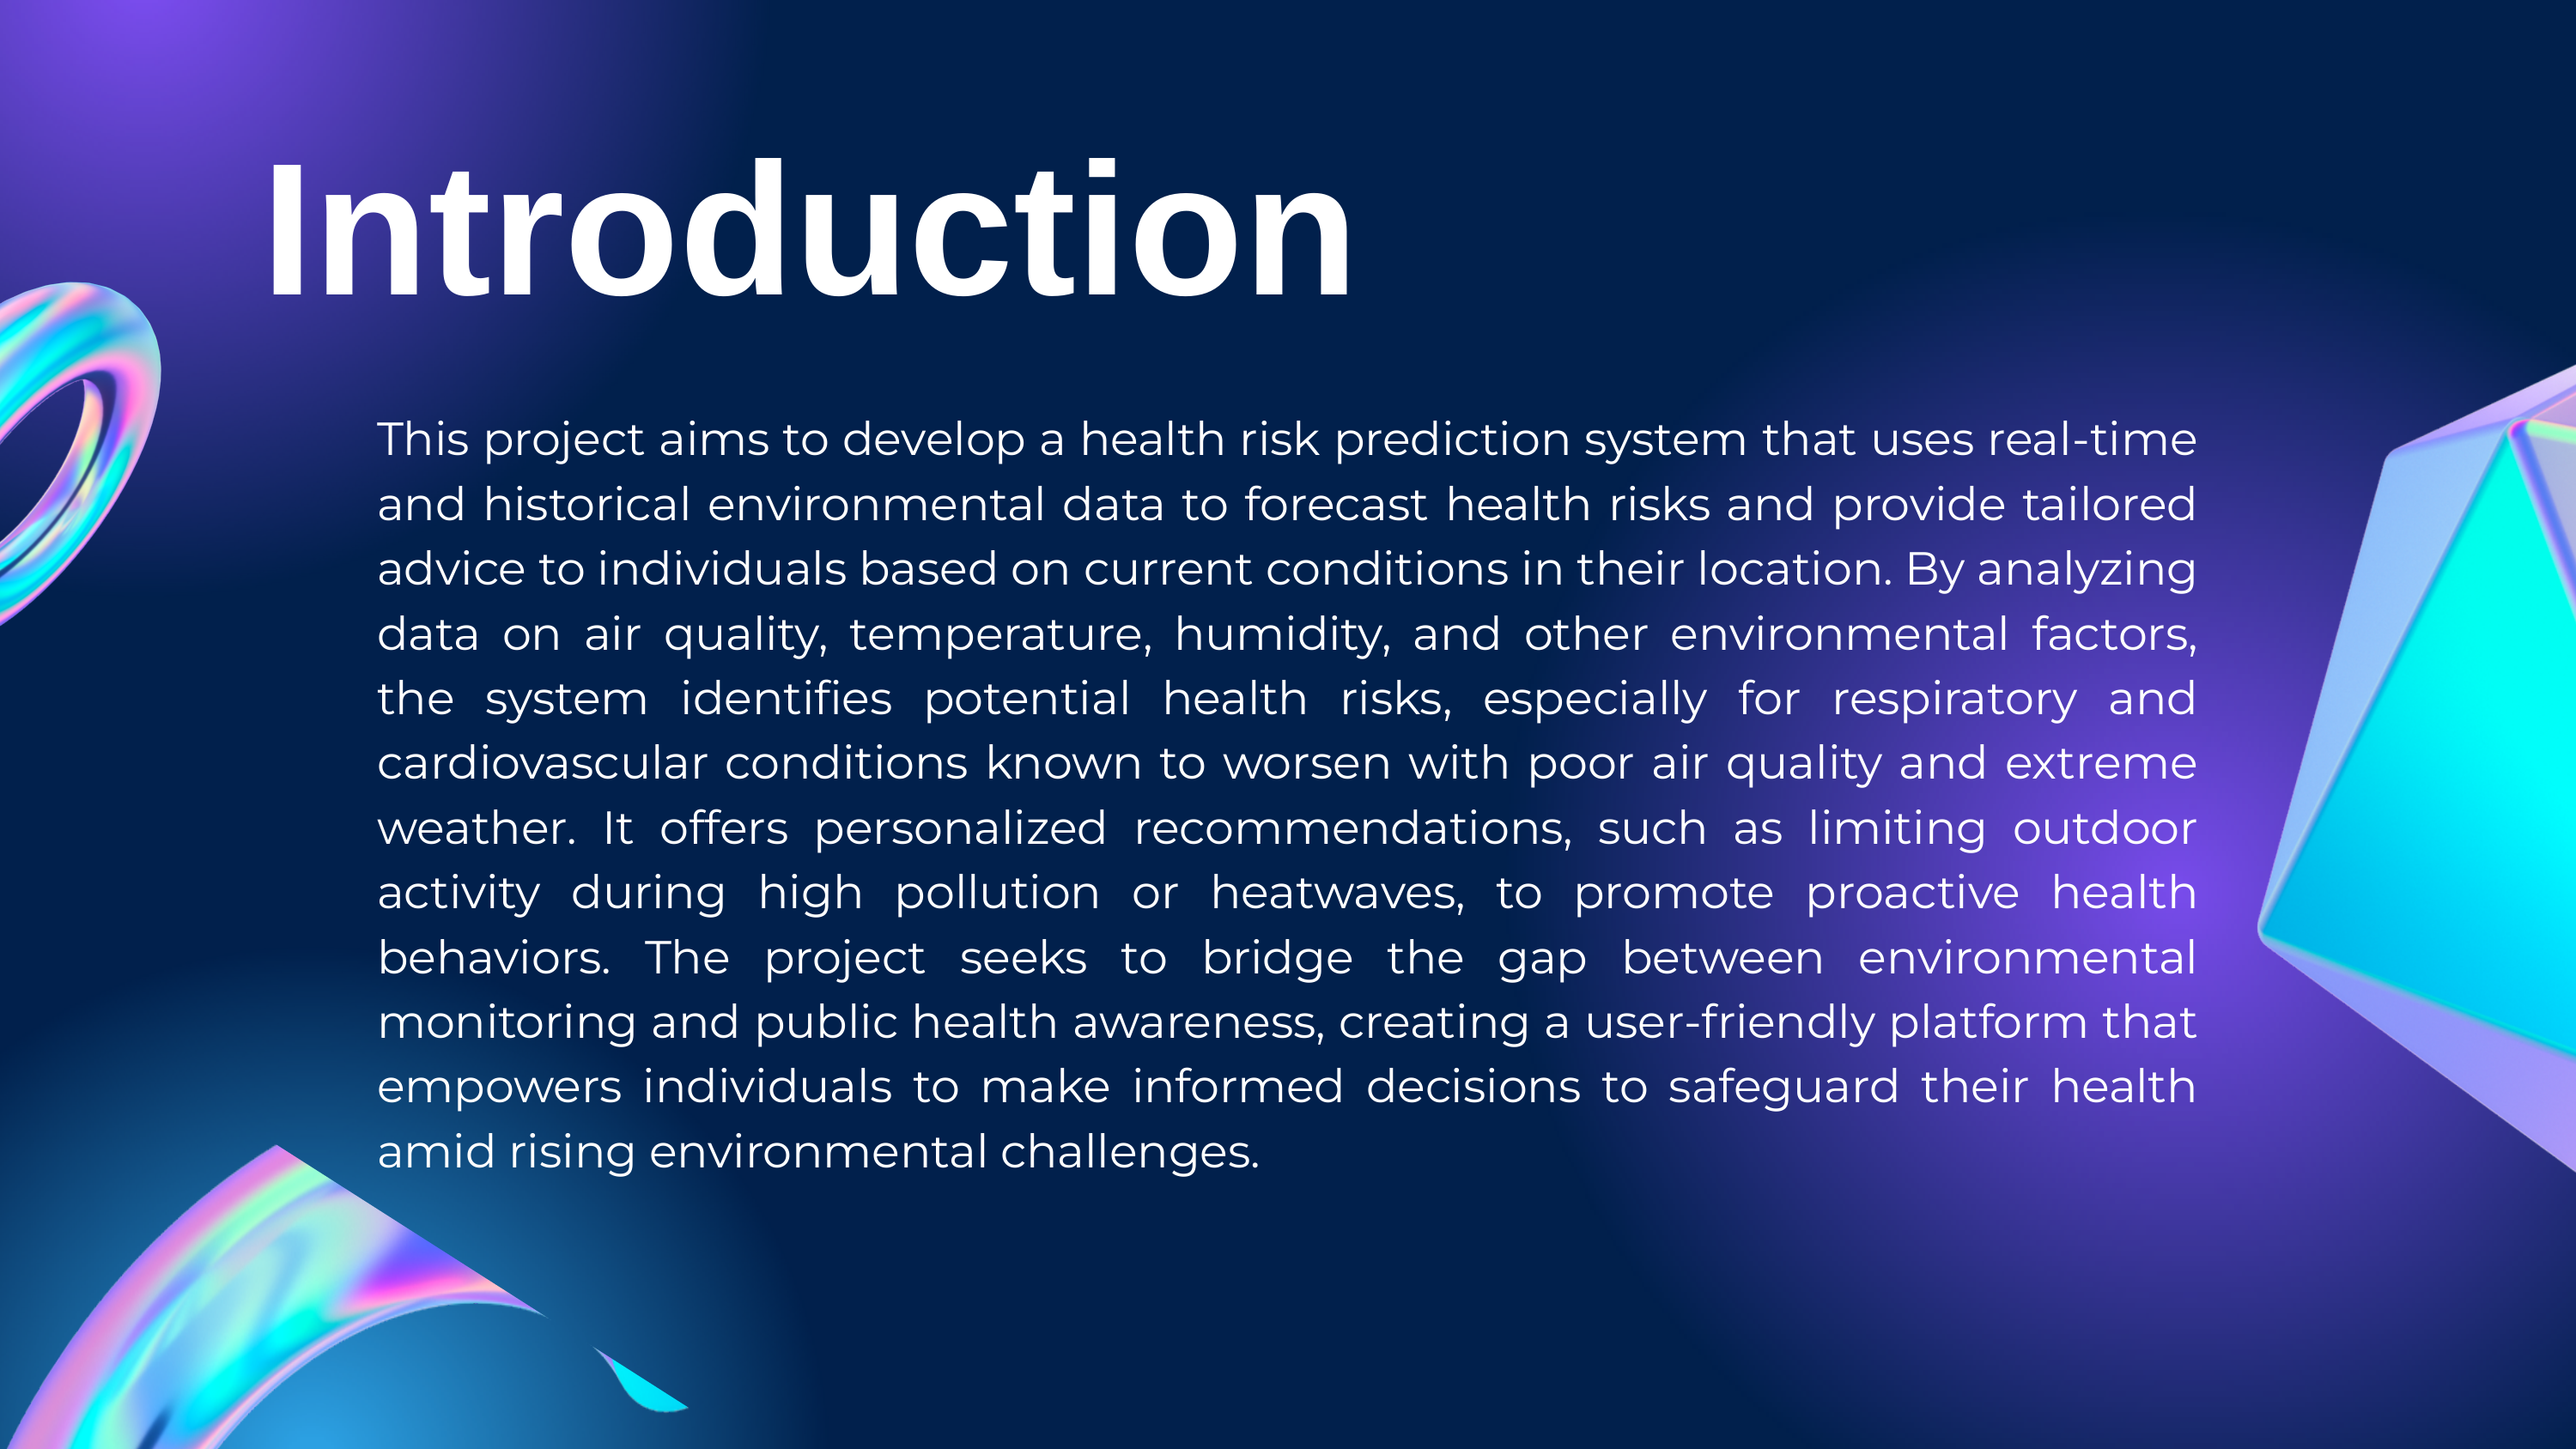

Introduction

This project aims to develop a health risk prediction system that uses real-time and historical environmental data to forecast health risks and provide tailored advice to individuals based on current conditions in their location. By analyzing data on air quality, temperature, humidity, and other environmental factors, the system identifies potential health risks, especially for respiratory and cardiovascular conditions known to worsen with poor air quality and extreme weather. It offers personalized recommendations, such as limiting outdoor activity during high pollution or heatwaves, to promote proactive health behaviors. The project seeks to bridge the gap between environmental monitoring and public health awareness, creating a user-friendly platform that empowers individuals to make informed decisions to safeguard their health amid rising environmental challenges.